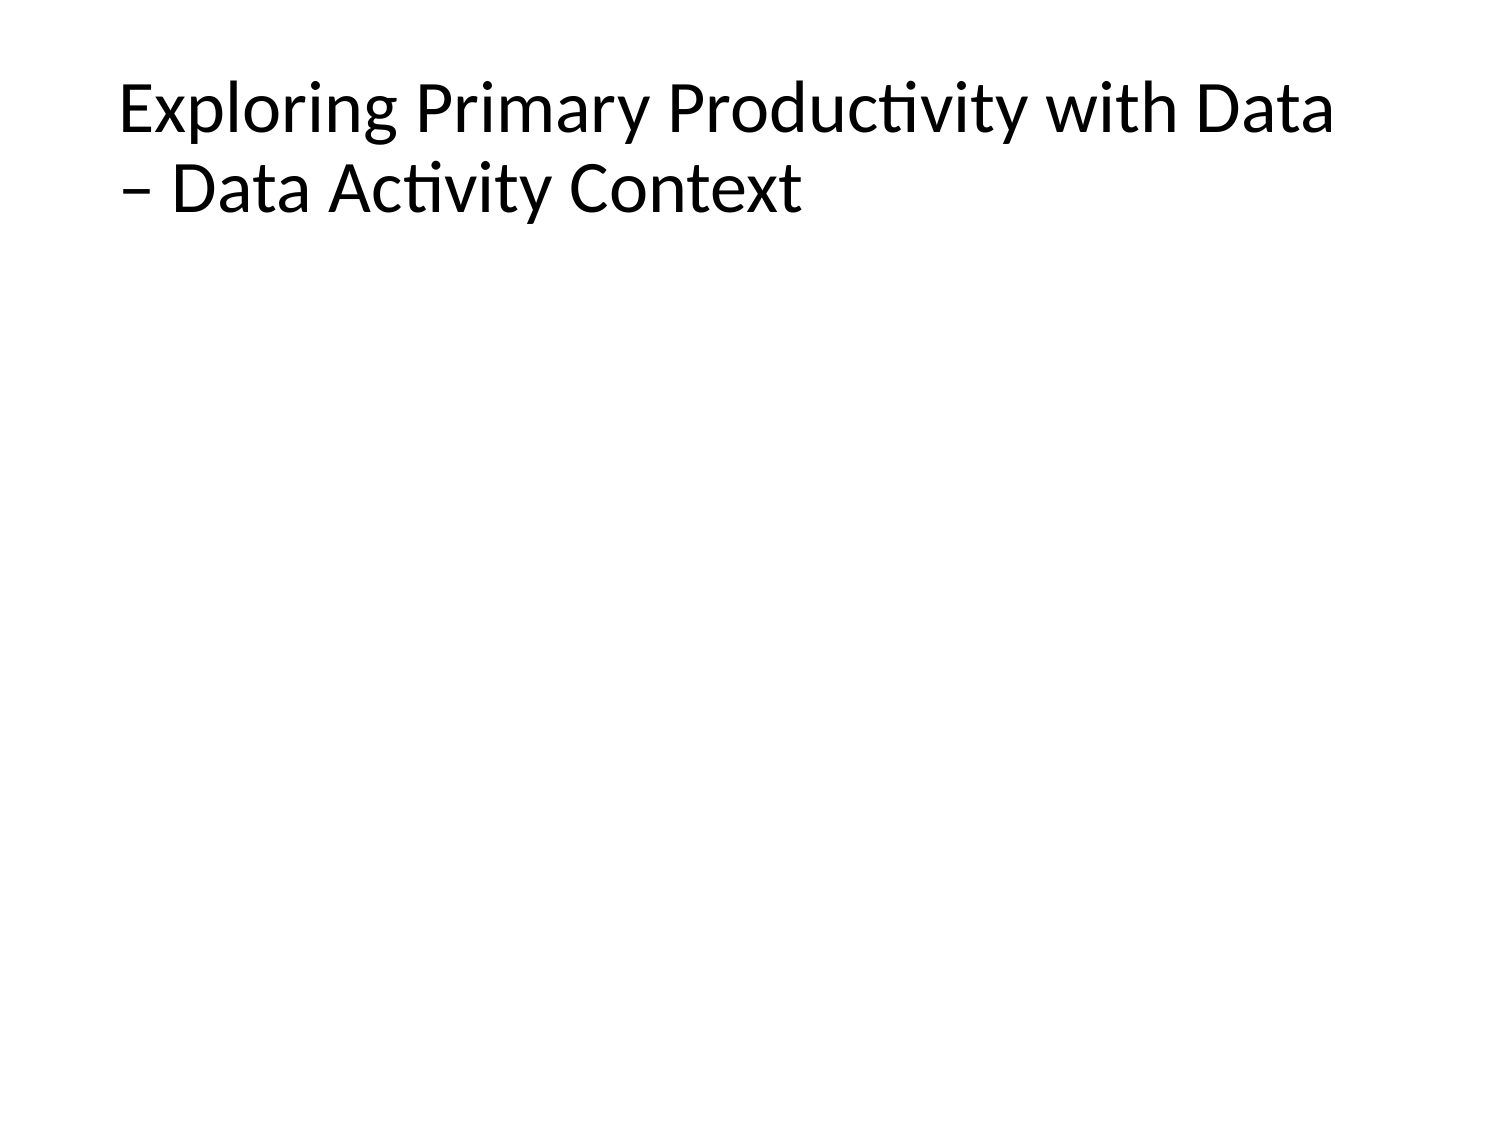

# Exploring Primary Productivity with Data – Data Activity Context